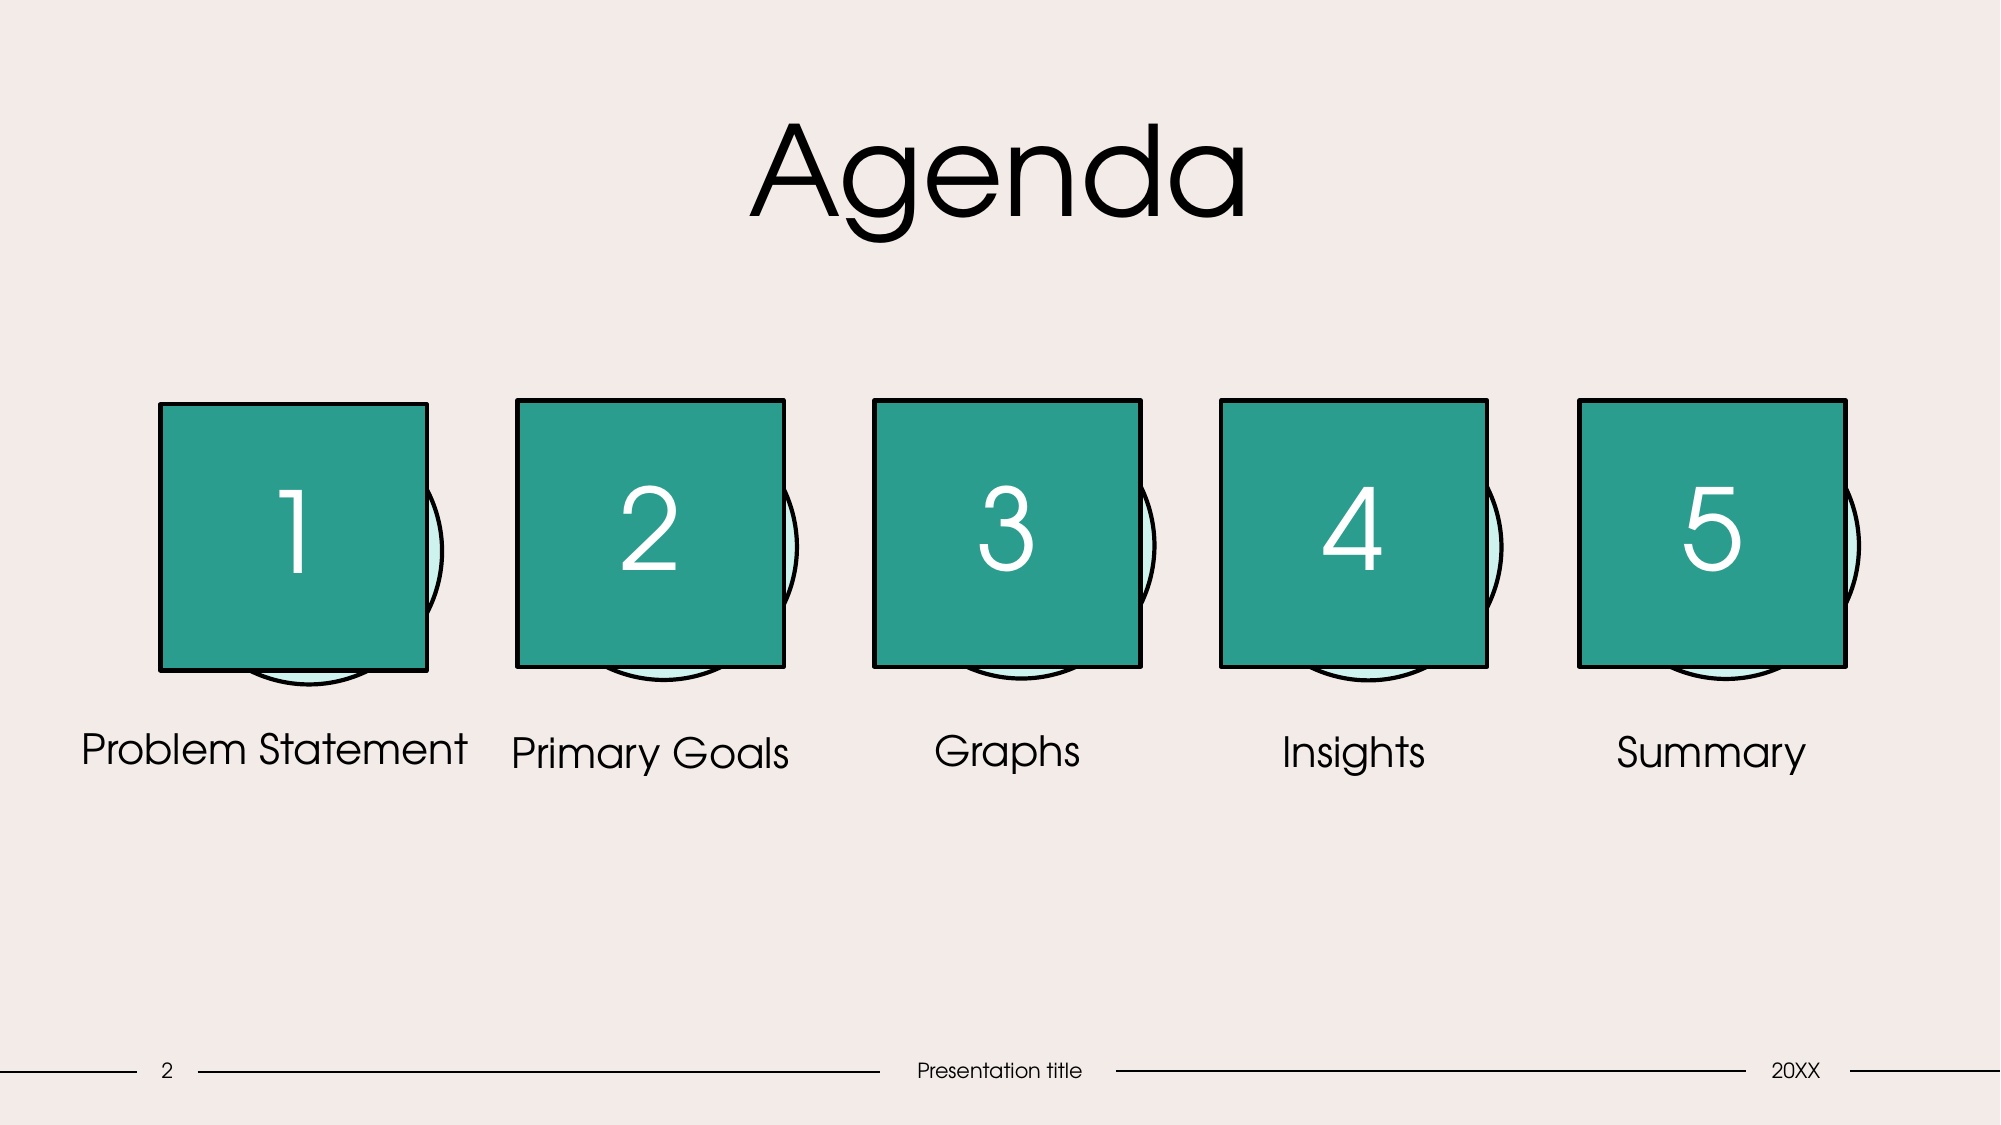

# Agenda
2
3
4
5
1
Problem Statement

Graphs

Insights

Summary

Primary Goals

2
Presentation title
20XX